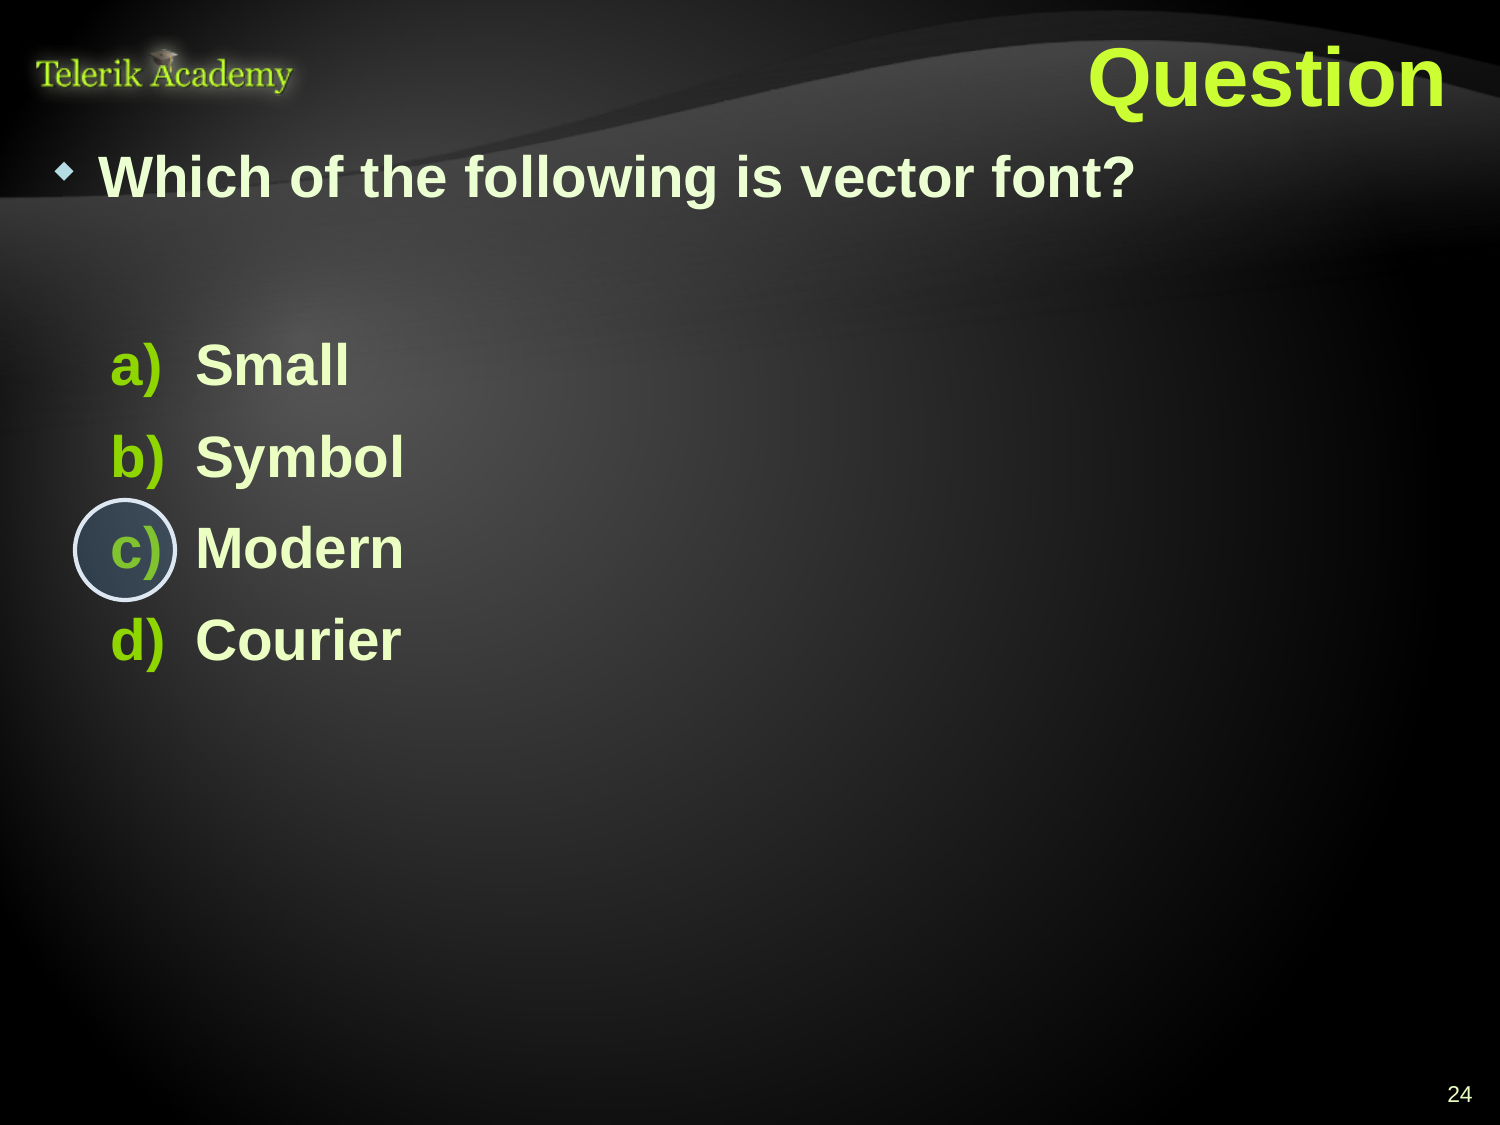

# Question
Which of the following is vector font?

Small
Symbol
Modern
Courier

24